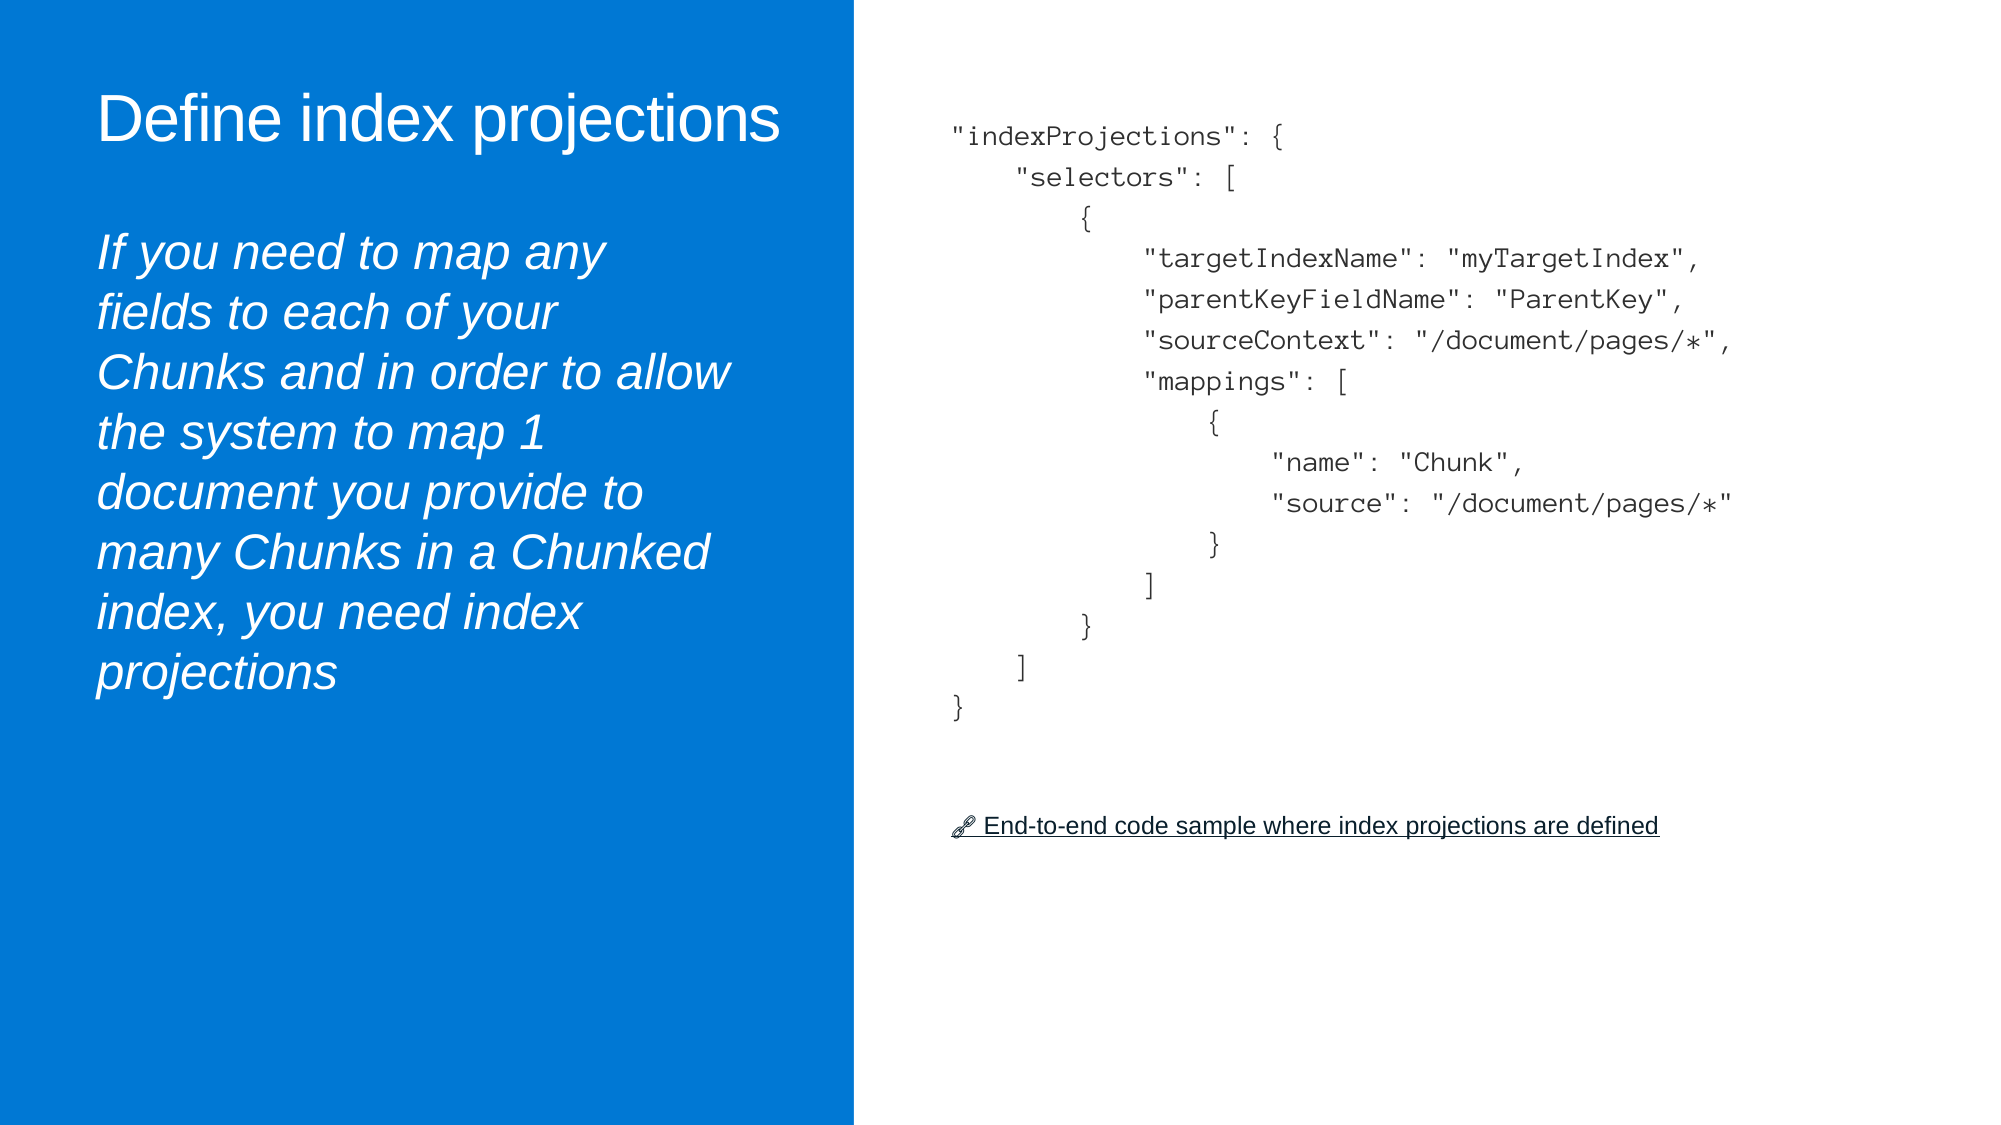

# Define index projections
"indexProjections": {
    "selectors": [
        {
            "targetIndexName": "myTargetIndex",
            "parentKeyFieldName": "ParentKey",
            "sourceContext": "/document/pages/*",
            "mappings": [
                {
                    "name": "Chunk",
                    "source": "/document/pages/*"
                }
            ]
        }
    ]
}

🔗 End-to-end code sample where index projections are defined

If you need to map any fields to each of your Chunks and in order to allow the system to map 1 document you provide to many Chunks in a Chunked index, you need index projections